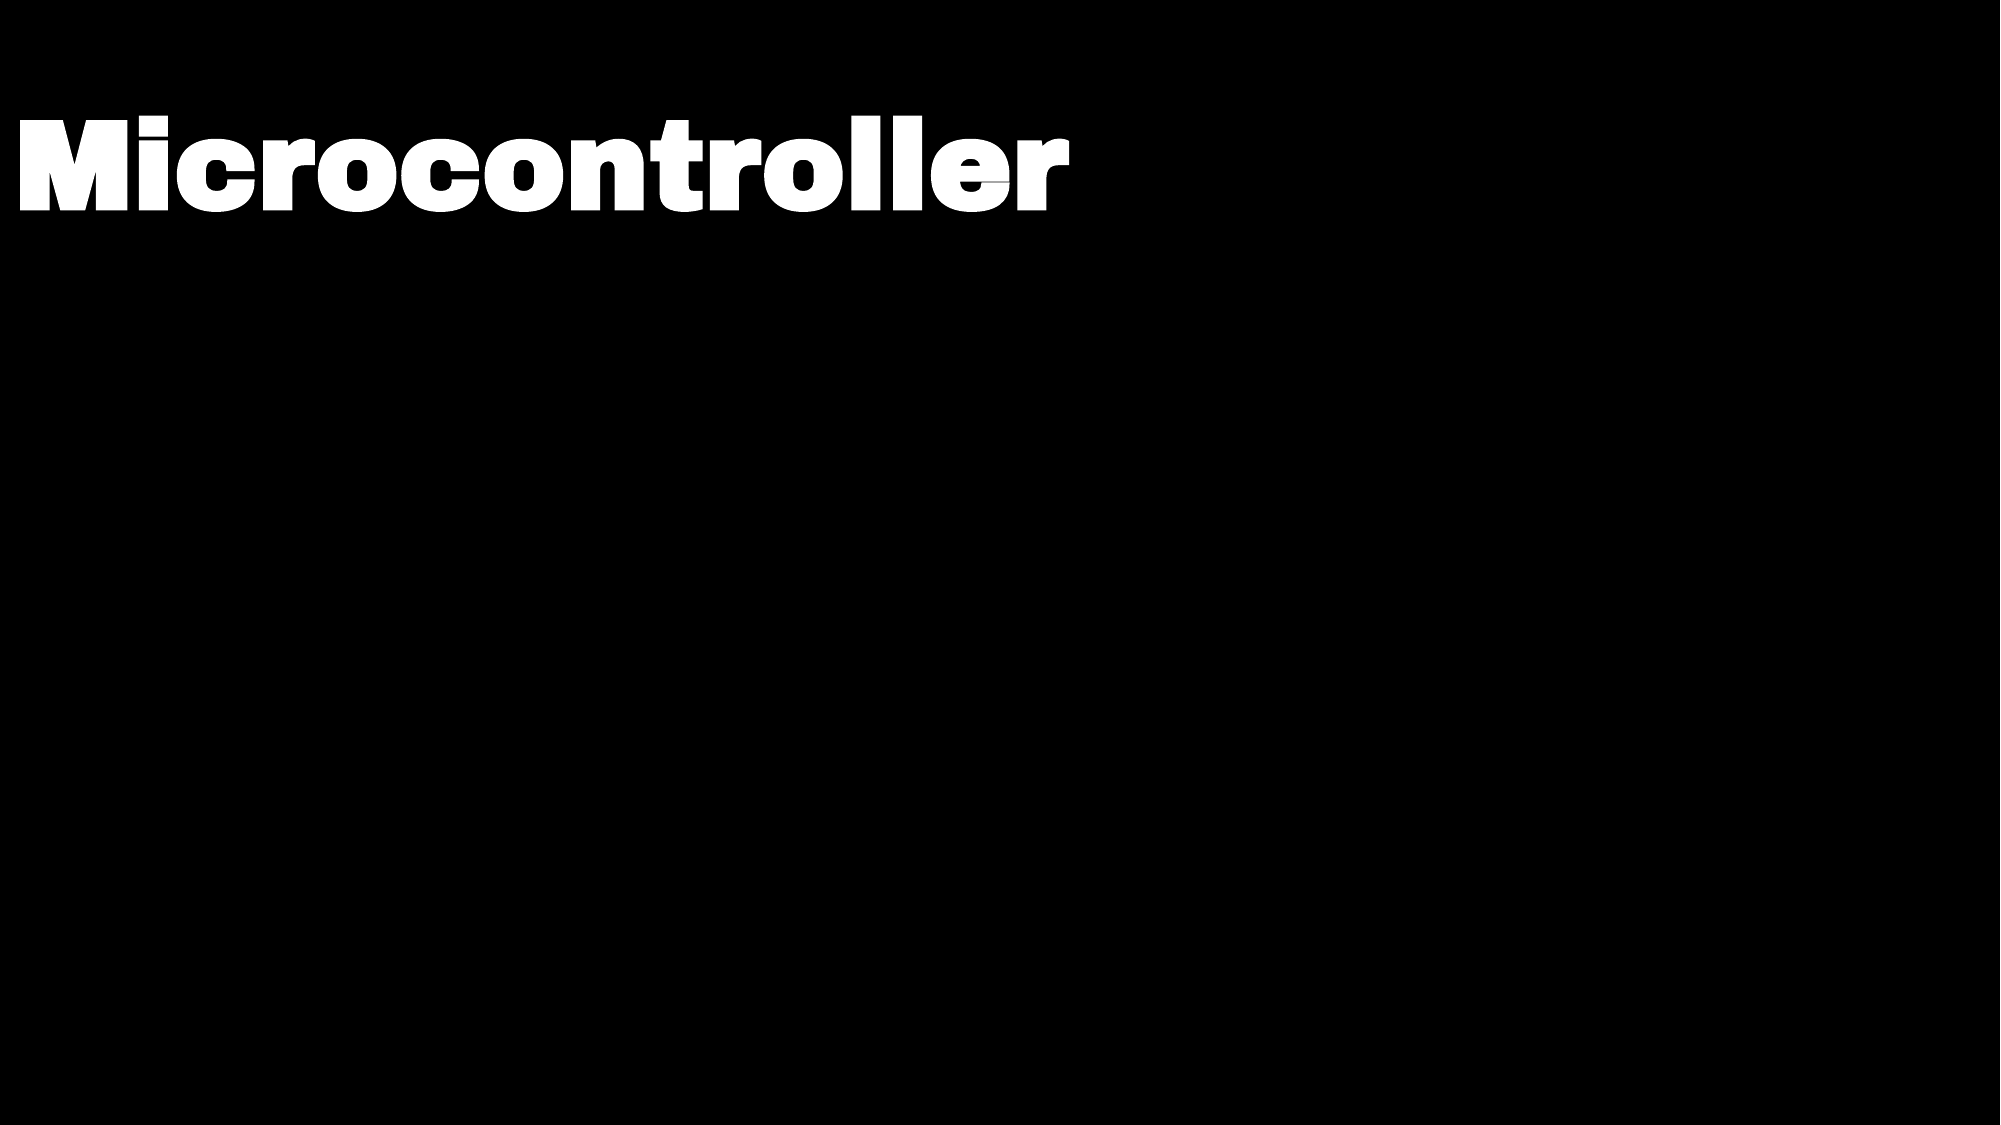

Microcontroller
Showing
Medical Sensor
Medical Box
Robot Motion